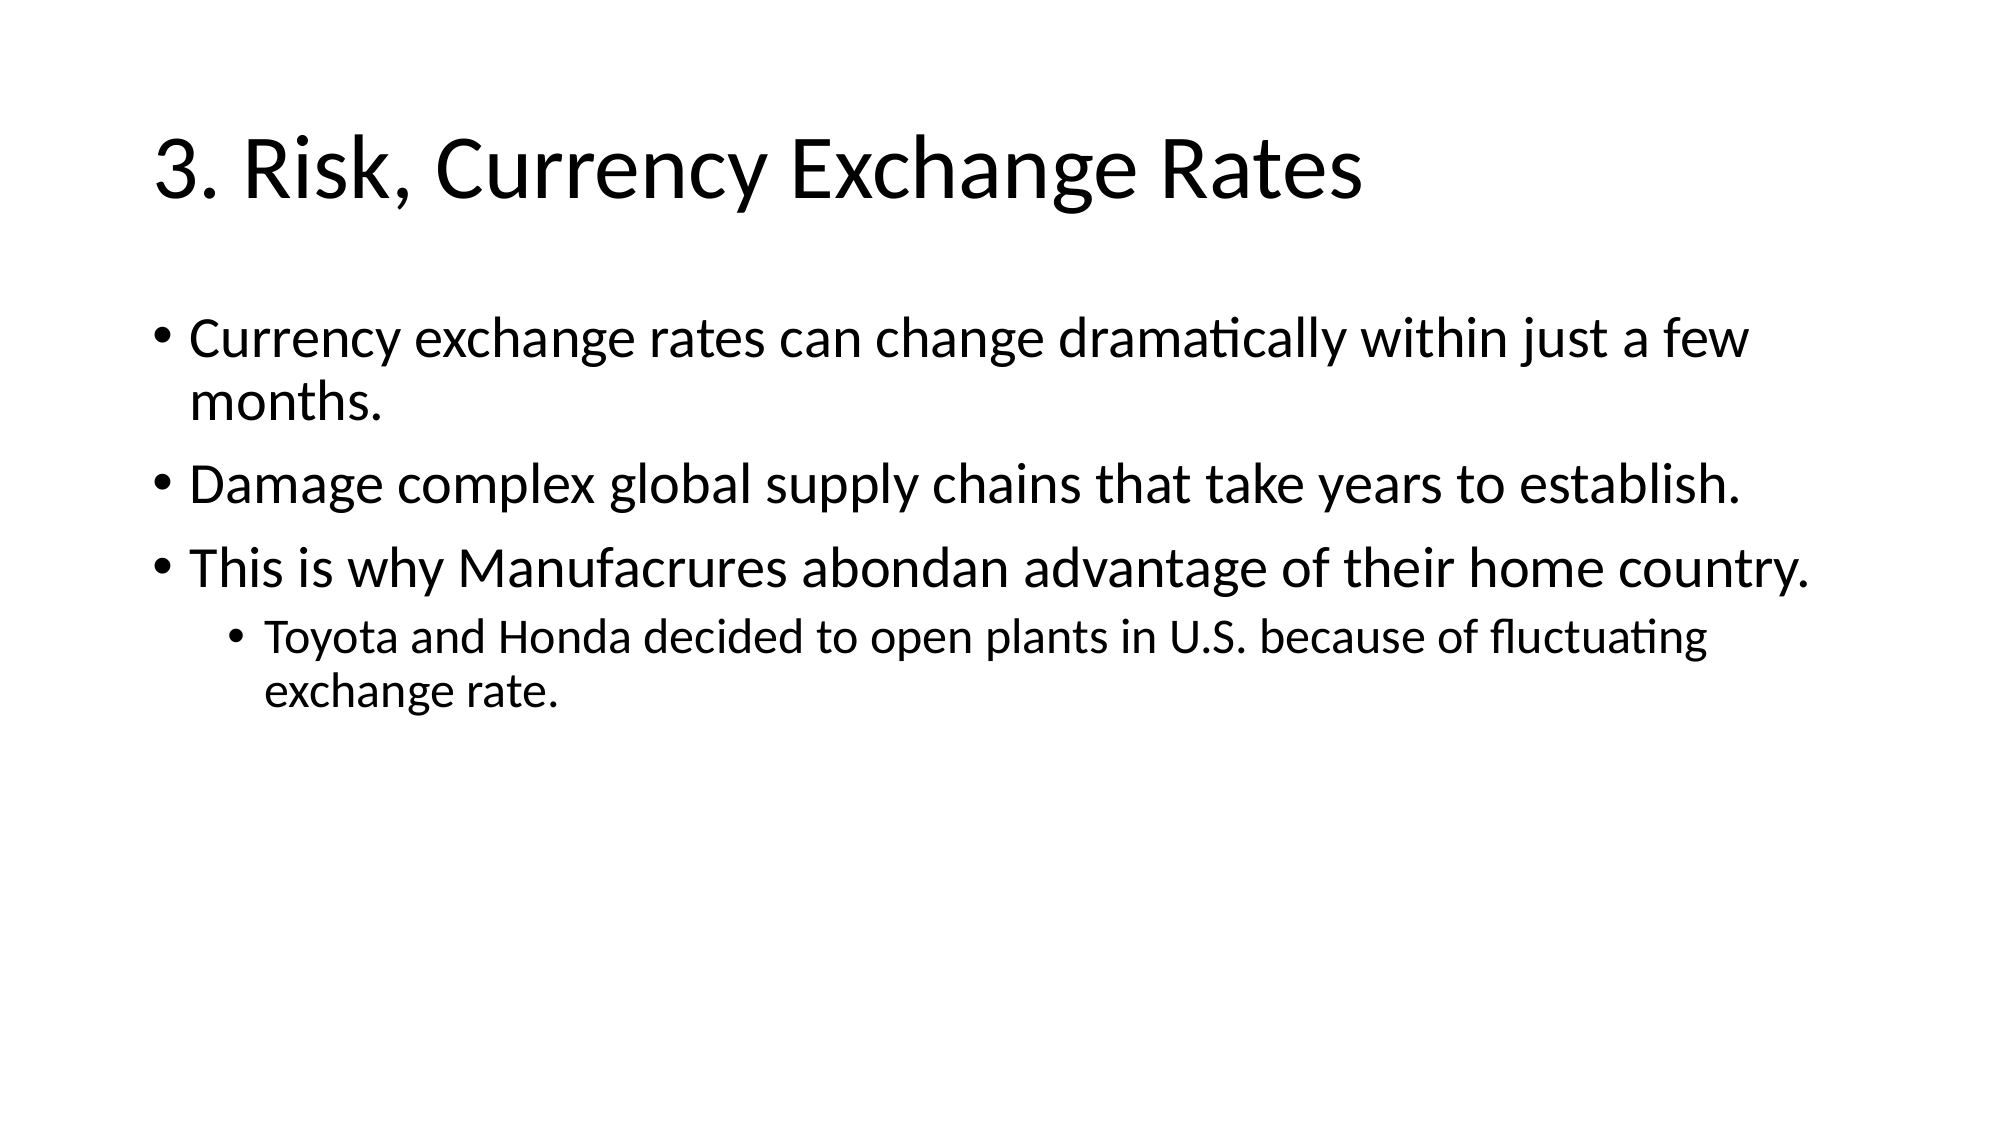

# 3. Risk, Currency Exchange Rates
Currency exchange rates can change dramatically within just a few months.
Damage complex global supply chains that take years to establish.
This is why Manufacrures abondan advantage of their home country.
Toyota and Honda decided to open plants in U.S. because of fluctuating exchange rate.